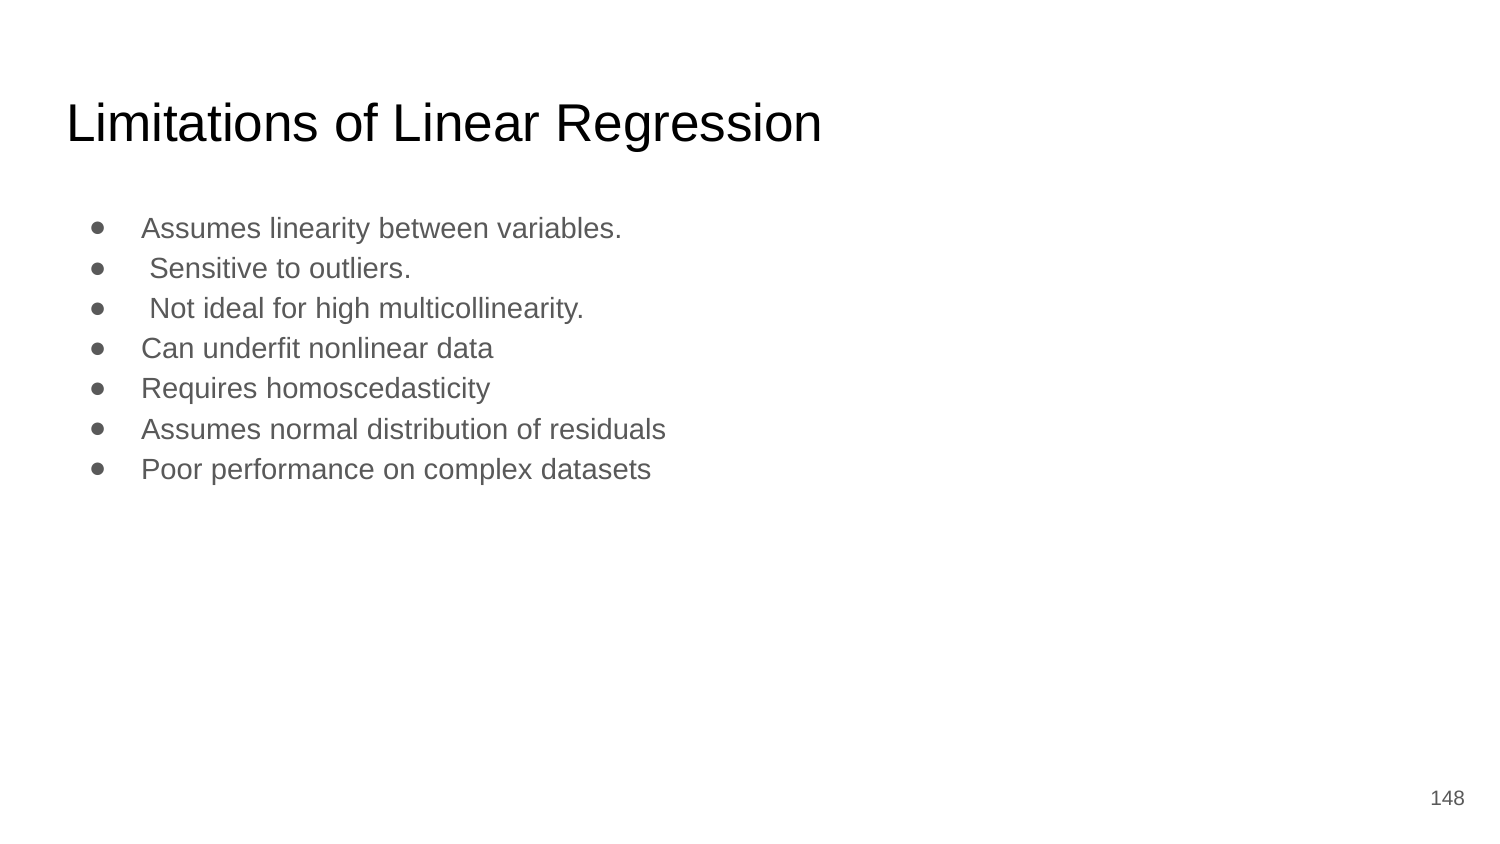

# Limitations of Linear Regression
Assumes linearity between variables.
 Sensitive to outliers.
 Not ideal for high multicollinearity.
Can underfit nonlinear data
Requires homoscedasticity
Assumes normal distribution of residuals
Poor performance on complex datasets

148